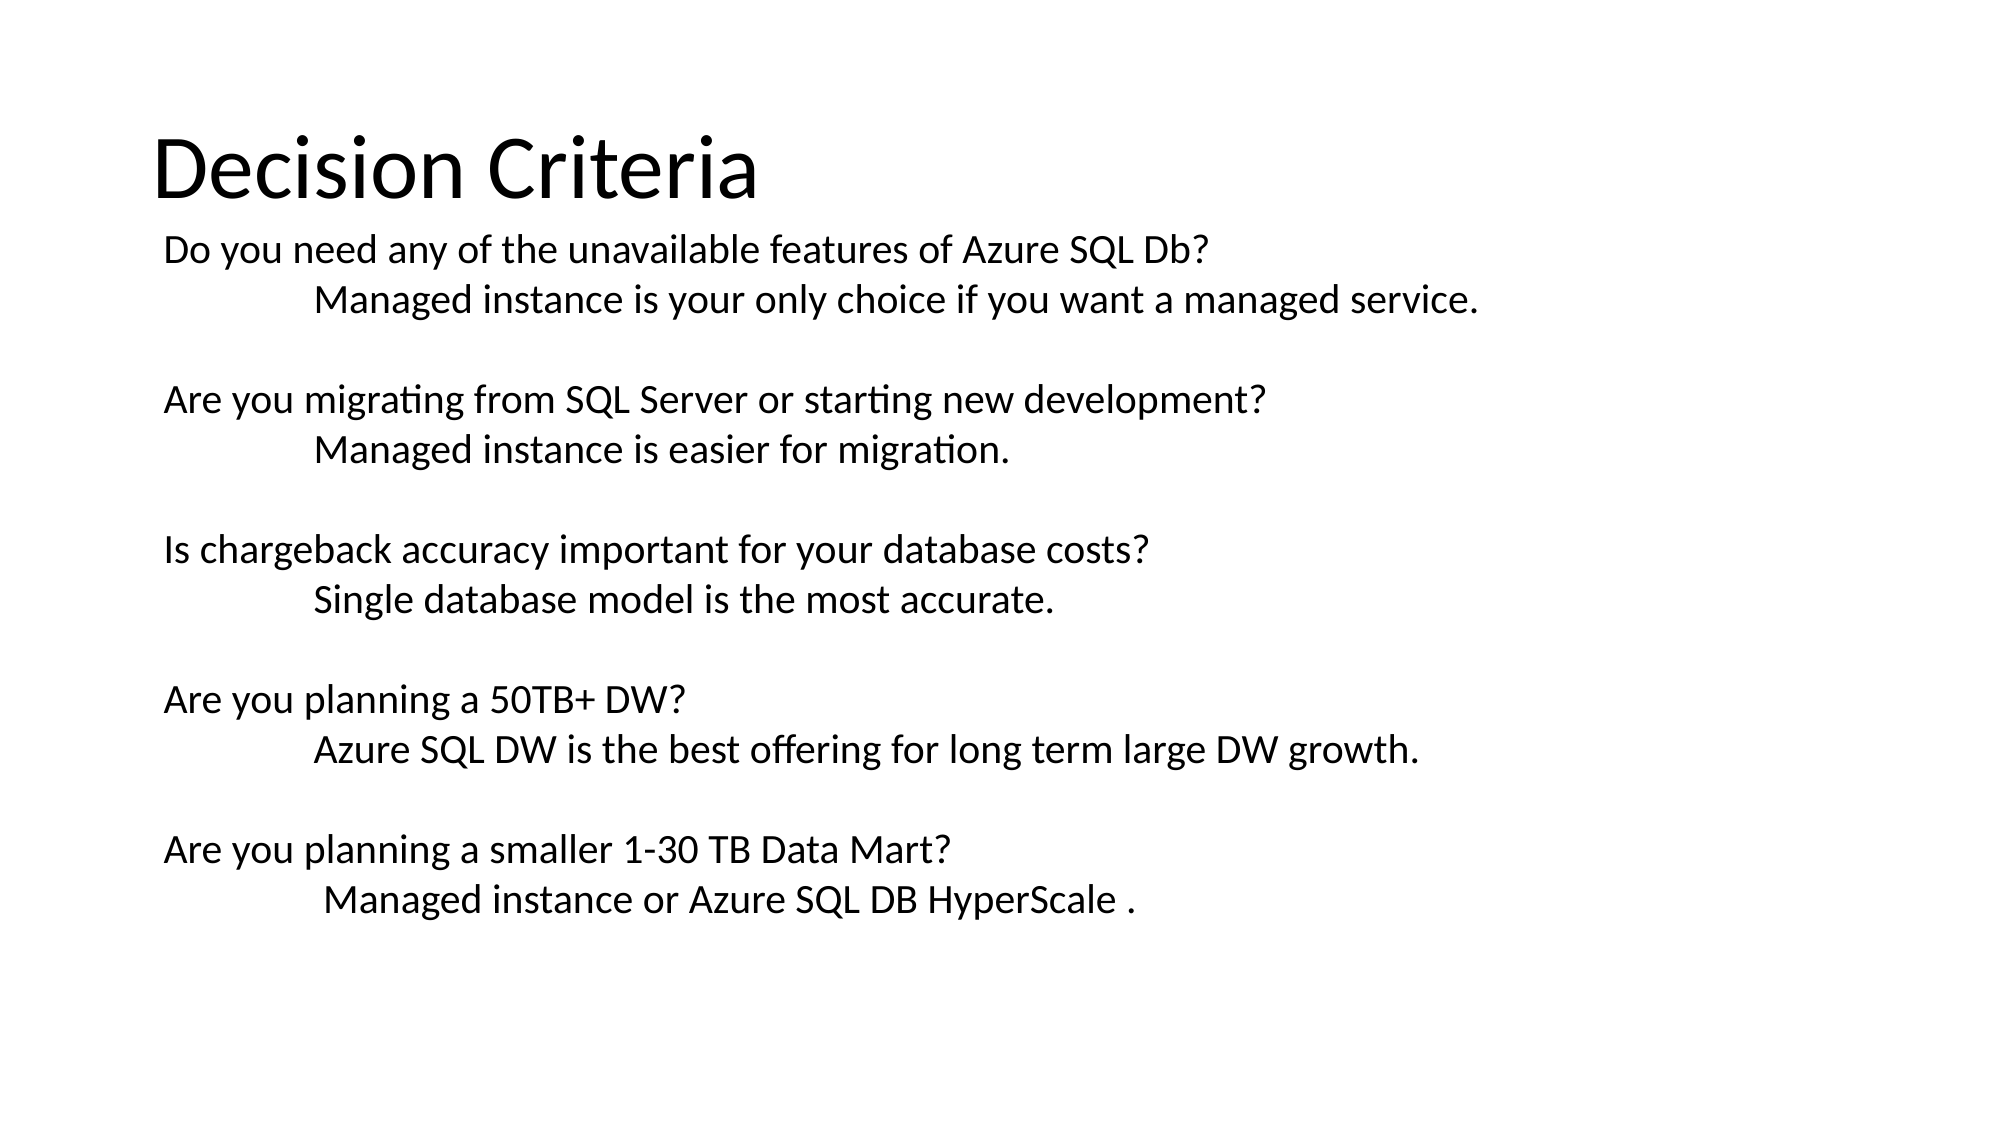

# Decision Criteria
Do you need any of the unavailable features of Azure SQL Db?
	Managed instance is your only choice if you want a managed service.

Are you migrating from SQL Server or starting new development?
	Managed instance is easier for migration.

Is chargeback accuracy important for your database costs?
	Single database model is the most accurate.

Are you planning a 50TB+ DW?
	Azure SQL DW is the best offering for long term large DW growth.

Are you planning a smaller 1-30 TB Data Mart?
	 Managed instance or Azure SQL DB HyperScale .